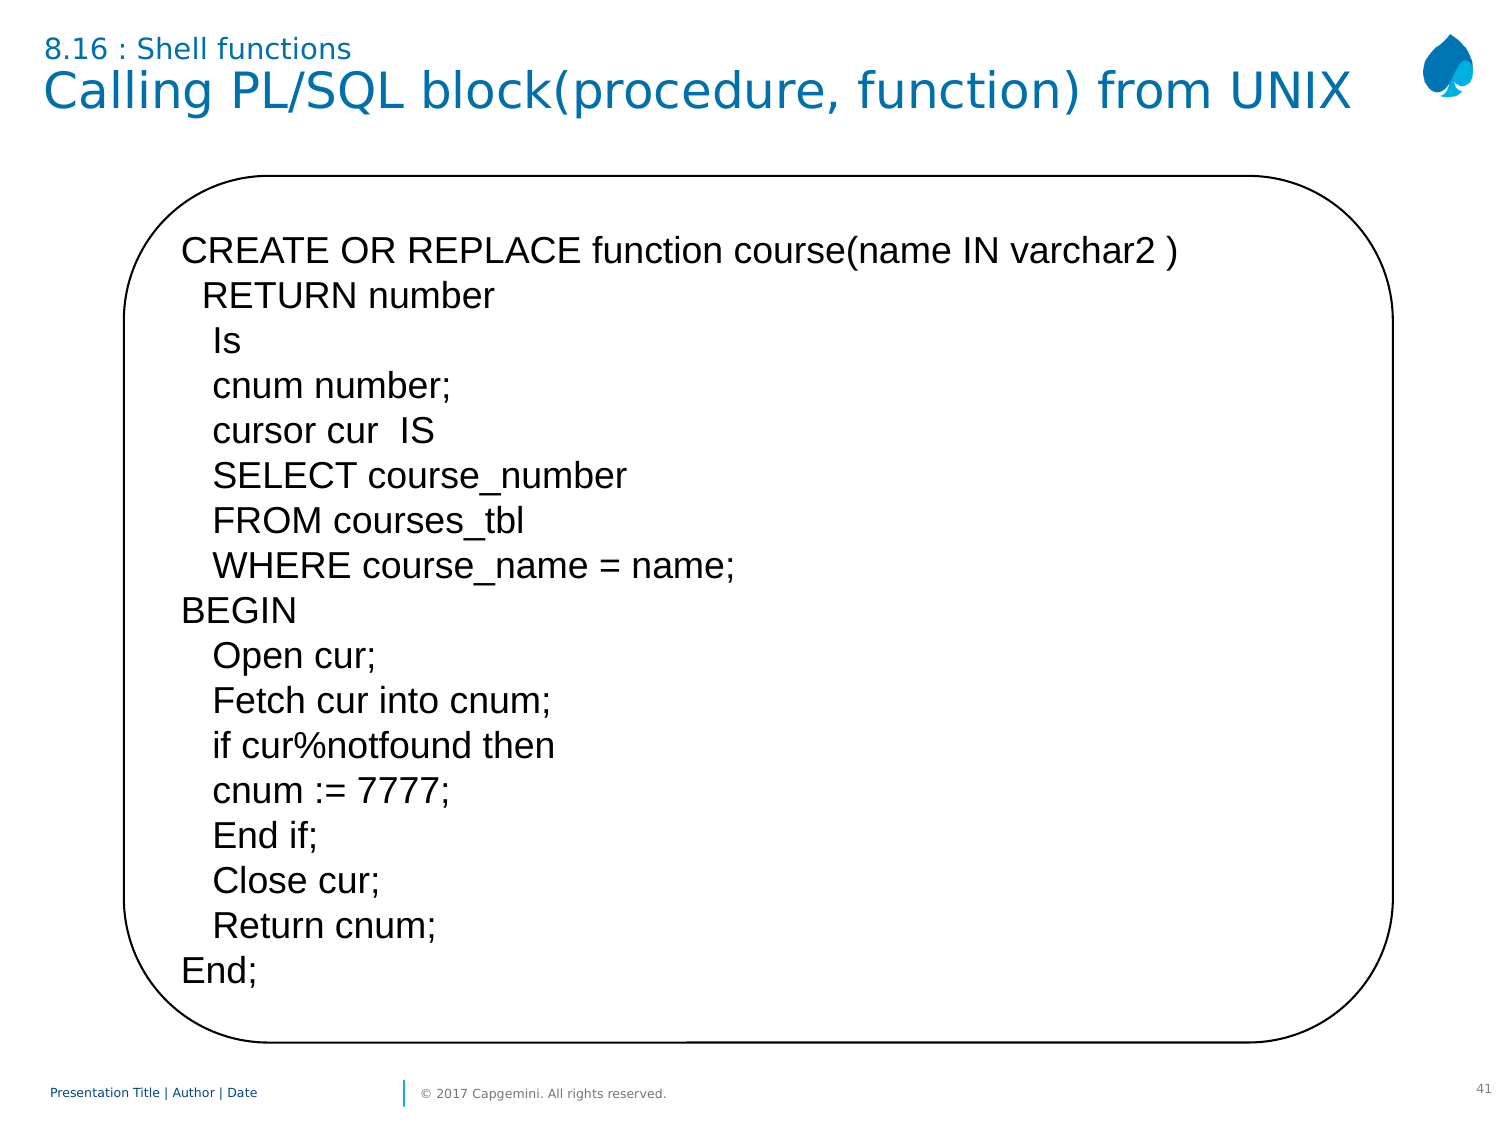

# 8.16 : Shell functions Calling PL/SQL block(procedure, function) from UNIX
CREATE OR REPLACE function course(name IN varchar2 )
  RETURN number
   Is
   cnum number;
   cursor cur  IS
   SELECT course_number
   FROM courses_tbl
   WHERE course_name = name;
BEGIN
   Open cur;
   Fetch cur into cnum;
   if cur%notfound then
   cnum := 7777;
   End if;
   Close cur;
   Return cnum;
End;